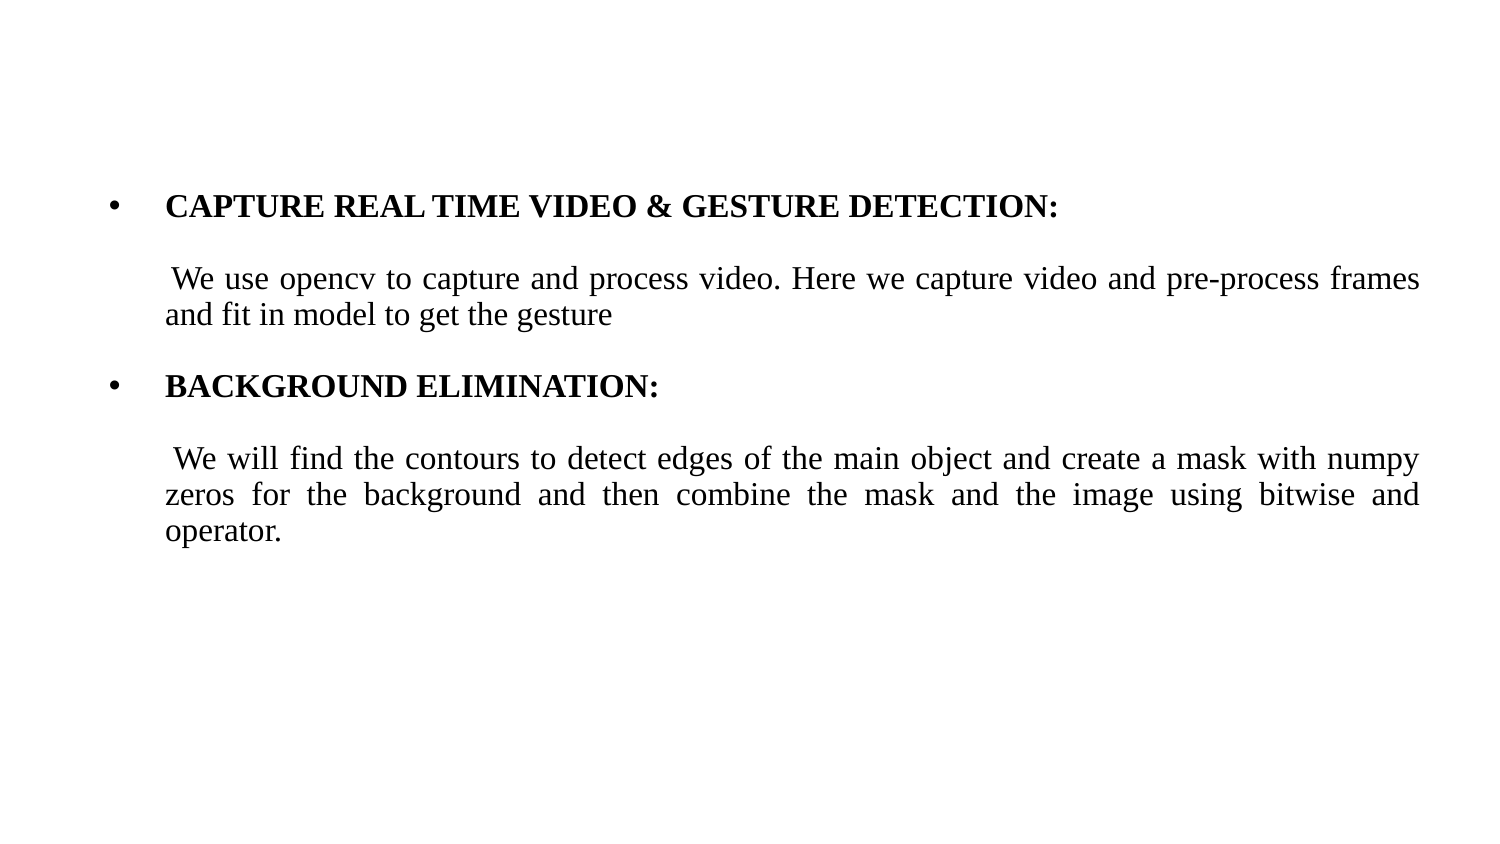

CAPTURE REAL TIME VIDEO & GESTURE DETECTION:

      We use opencv to capture and process video. Here we capture video and pre-process frames and fit in model to get the gesture

BACKGROUND ELIMINATION:

      We will find the contours to detect edges of the main object and create a mask with numpy zeros for the background and then combine the mask and the image using bitwise and operator.